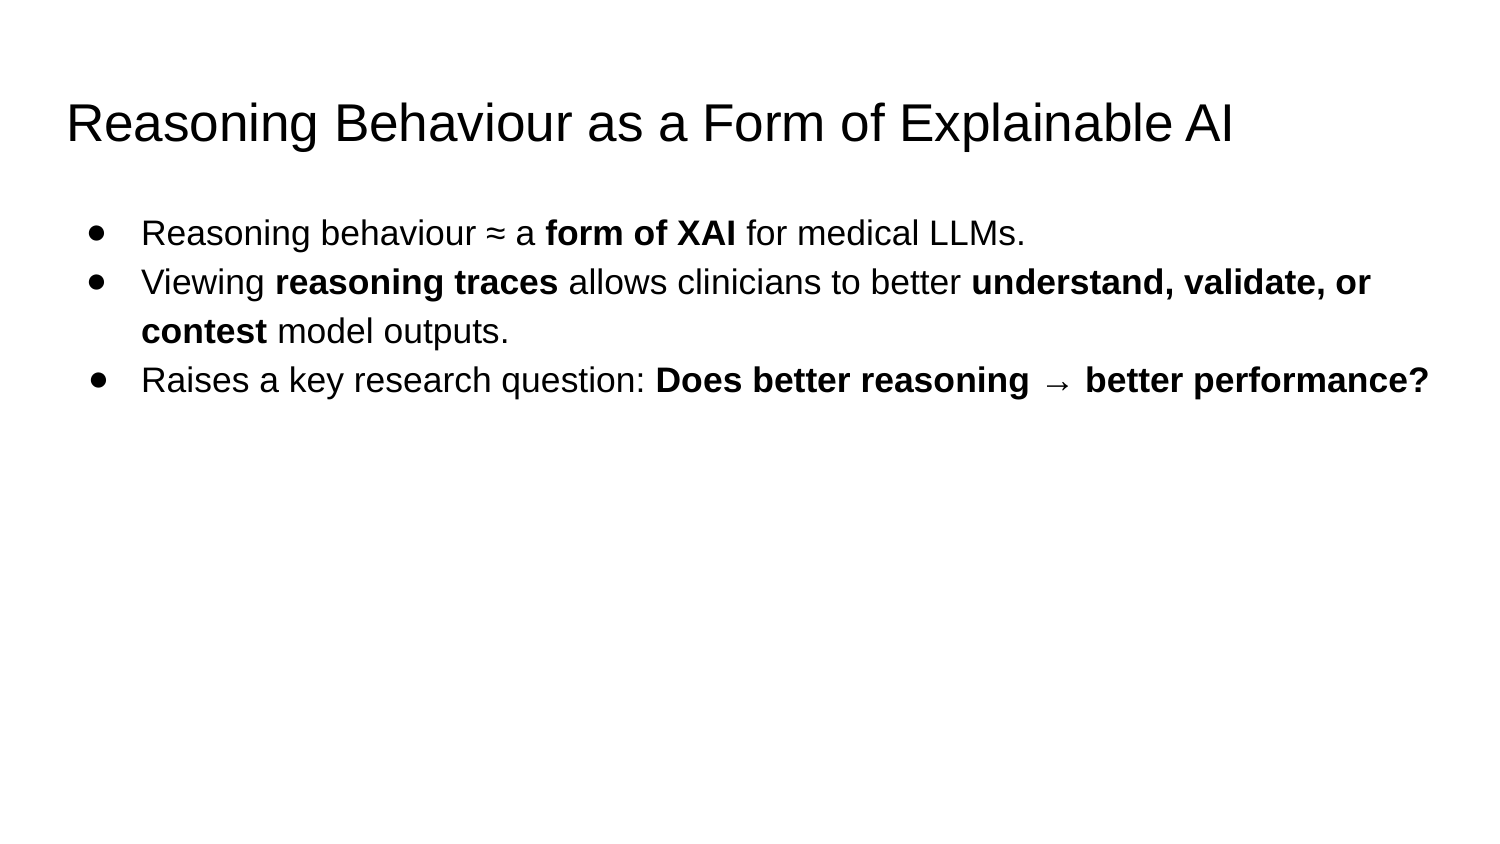

# Reasoning Behaviour as a Form of Explainable AI
Reasoning behaviour ≈ a form of XAI for medical LLMs.
Viewing reasoning traces allows clinicians to better understand, validate, or contest model outputs.
Raises a key research question: Does better reasoning → better performance?